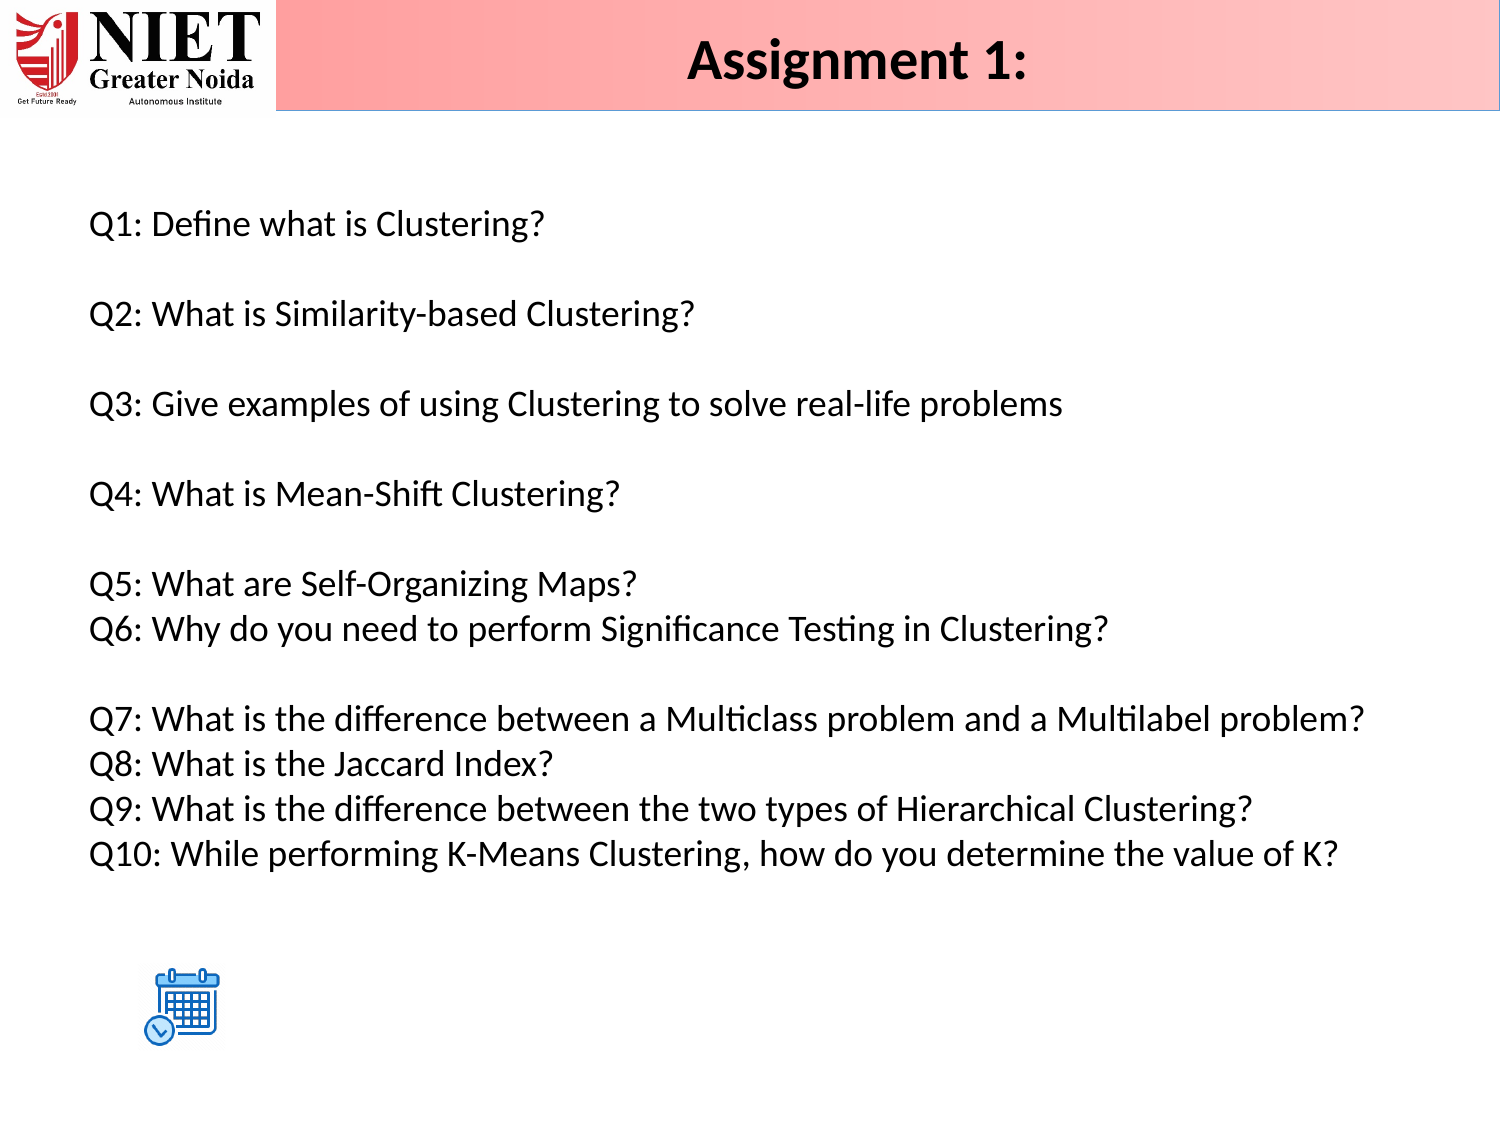

01/07/24
Unit 3
80
Assignment 1:

Q1: Define what is Clustering?

Q2: What is Similarity-based Clustering?

Q3: Give examples of using Clustering to solve real-life problems

Q4: What is Mean-Shift Clustering?

Q5: What are Self-Organizing Maps?
Q6: Why do you need to perform Significance Testing in Clustering?

Q7: What is the difference between a Multiclass problem and a Multilabel problem?
Q8: What is the Jaccard Index?
Q9: What is the difference between the two types of Hierarchical Clustering?
Q10: While performing K-Means Clustering, how do you determine the value of K?